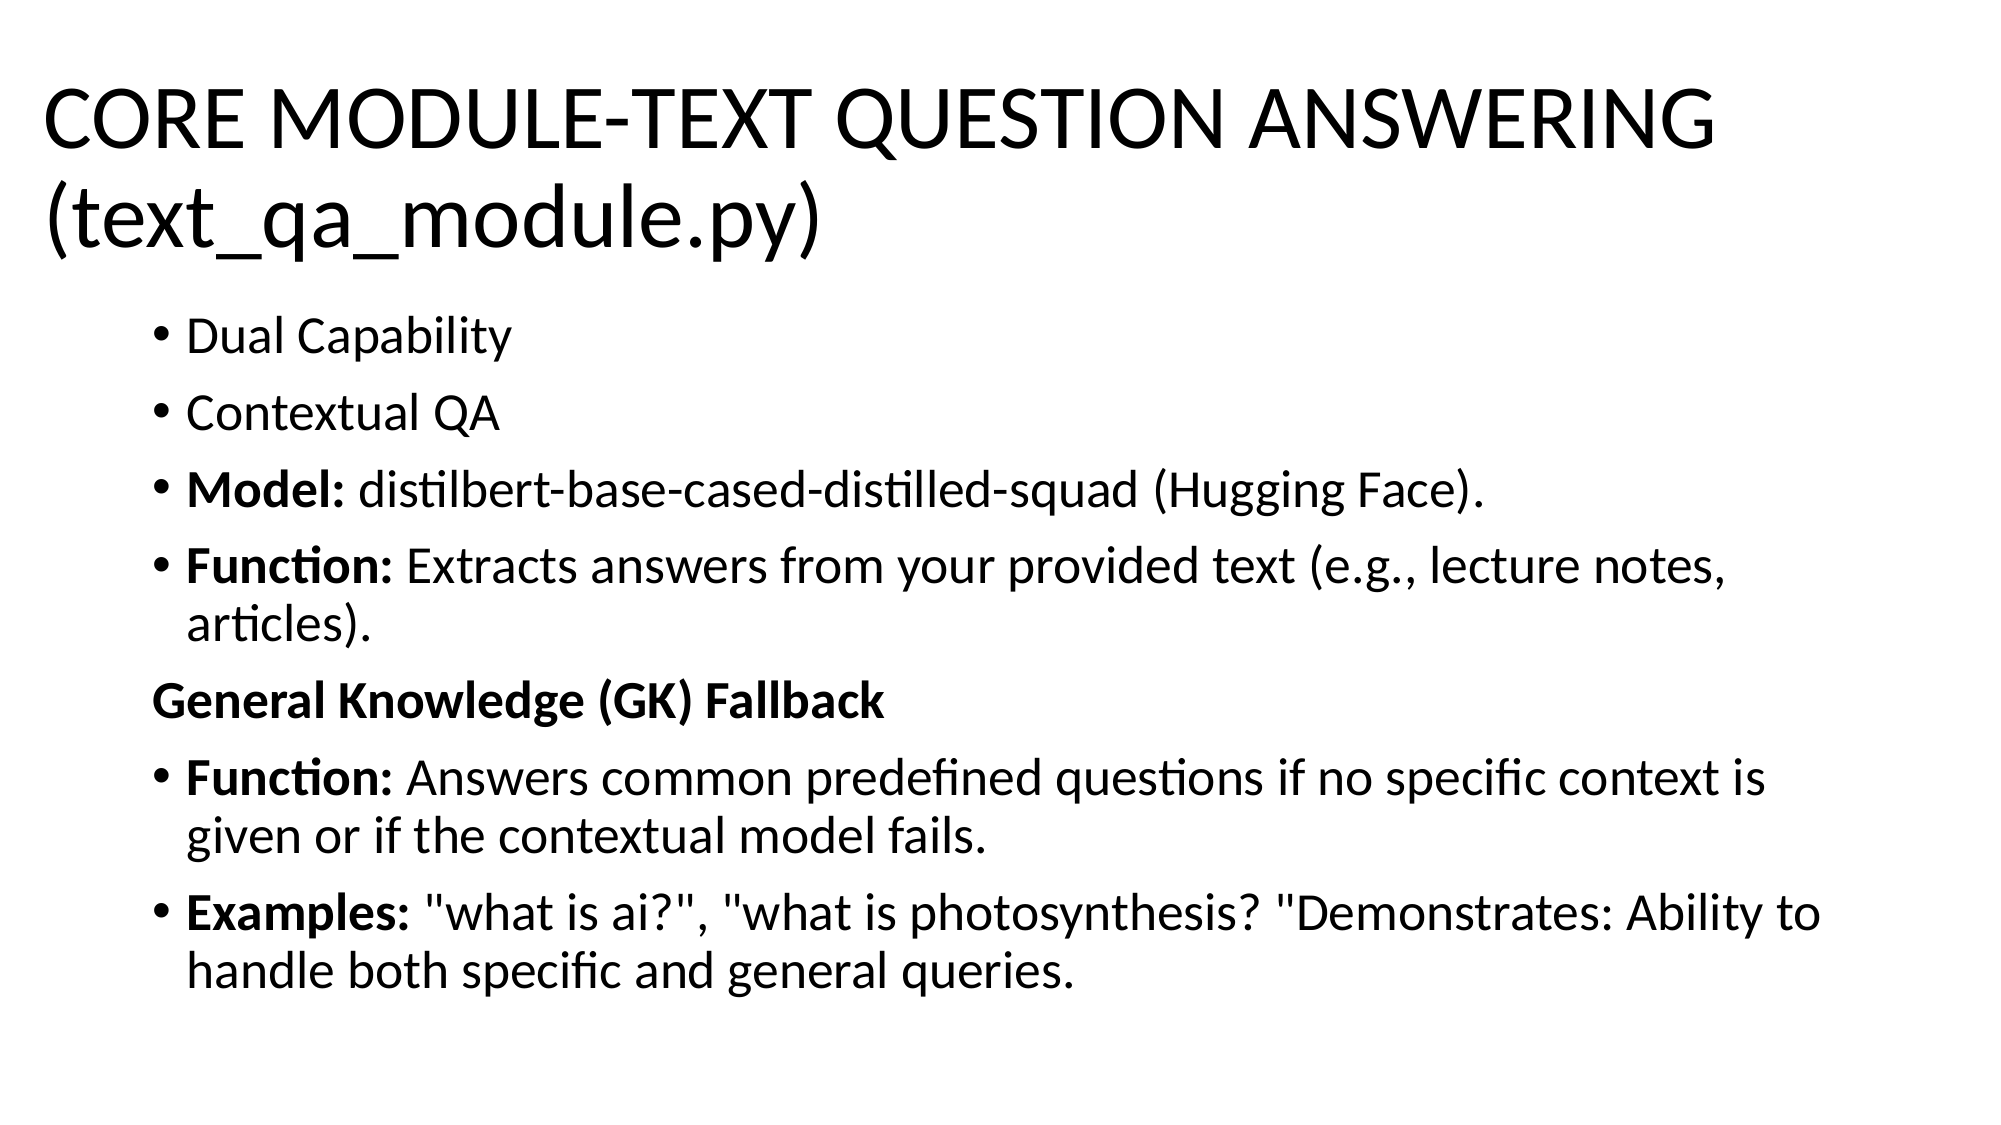

# CORE MODULE-TEXT QUESTION ANSWERING (text_qa_module.py)
Dual Capability
Contextual QA
Model: distilbert-base-cased-distilled-squad (Hugging Face).
Function: Extracts answers from your provided text (e.g., lecture notes, articles).
General Knowledge (GK) Fallback
Function: Answers common predefined questions if no specific context is given or if the contextual model fails.
Examples: "what is ai?", "what is photosynthesis? "Demonstrates: Ability to handle both specific and general queries.